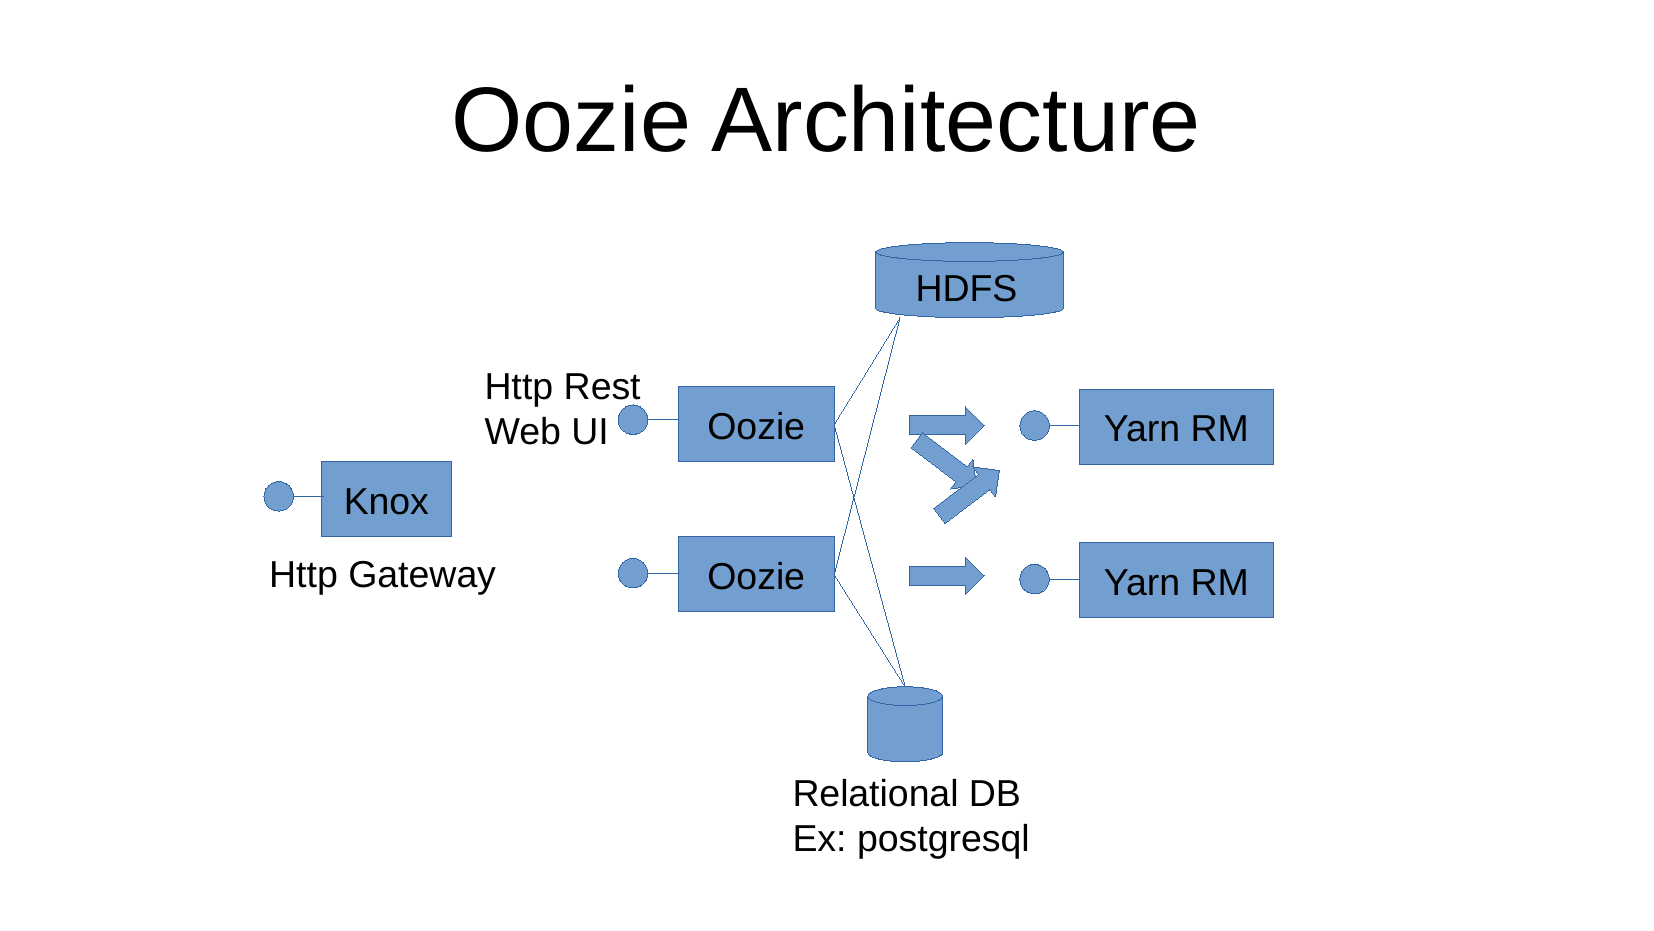

Oozie Architecture

HDFS

Http Rest
Web UI
Oozie
Yarn RM

Knox

Oozie
Http Gateway
Yarn RM

Relational DB
Ex: postgresql